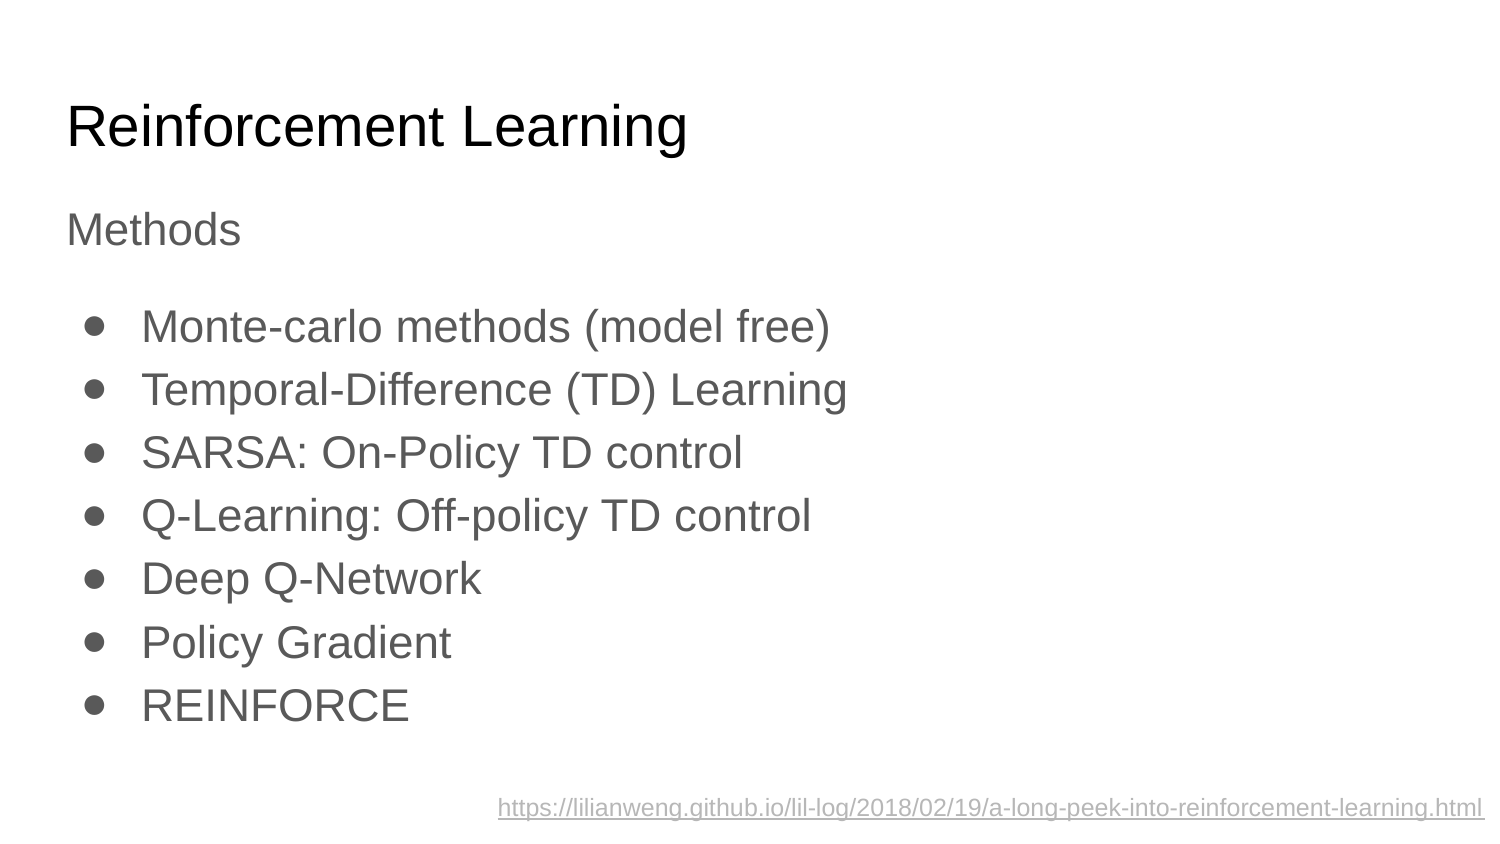

# Reinforcement Learning
Methods
Monte-carlo methods (model free)
Temporal-Difference (TD) Learning
SARSA: On-Policy TD control
Q-Learning: Off-policy TD control
Deep Q-Network
Policy Gradient
REINFORCE
https://lilianweng.github.io/lil-log/2018/02/19/a-long-peek-into-reinforcement-learning.html